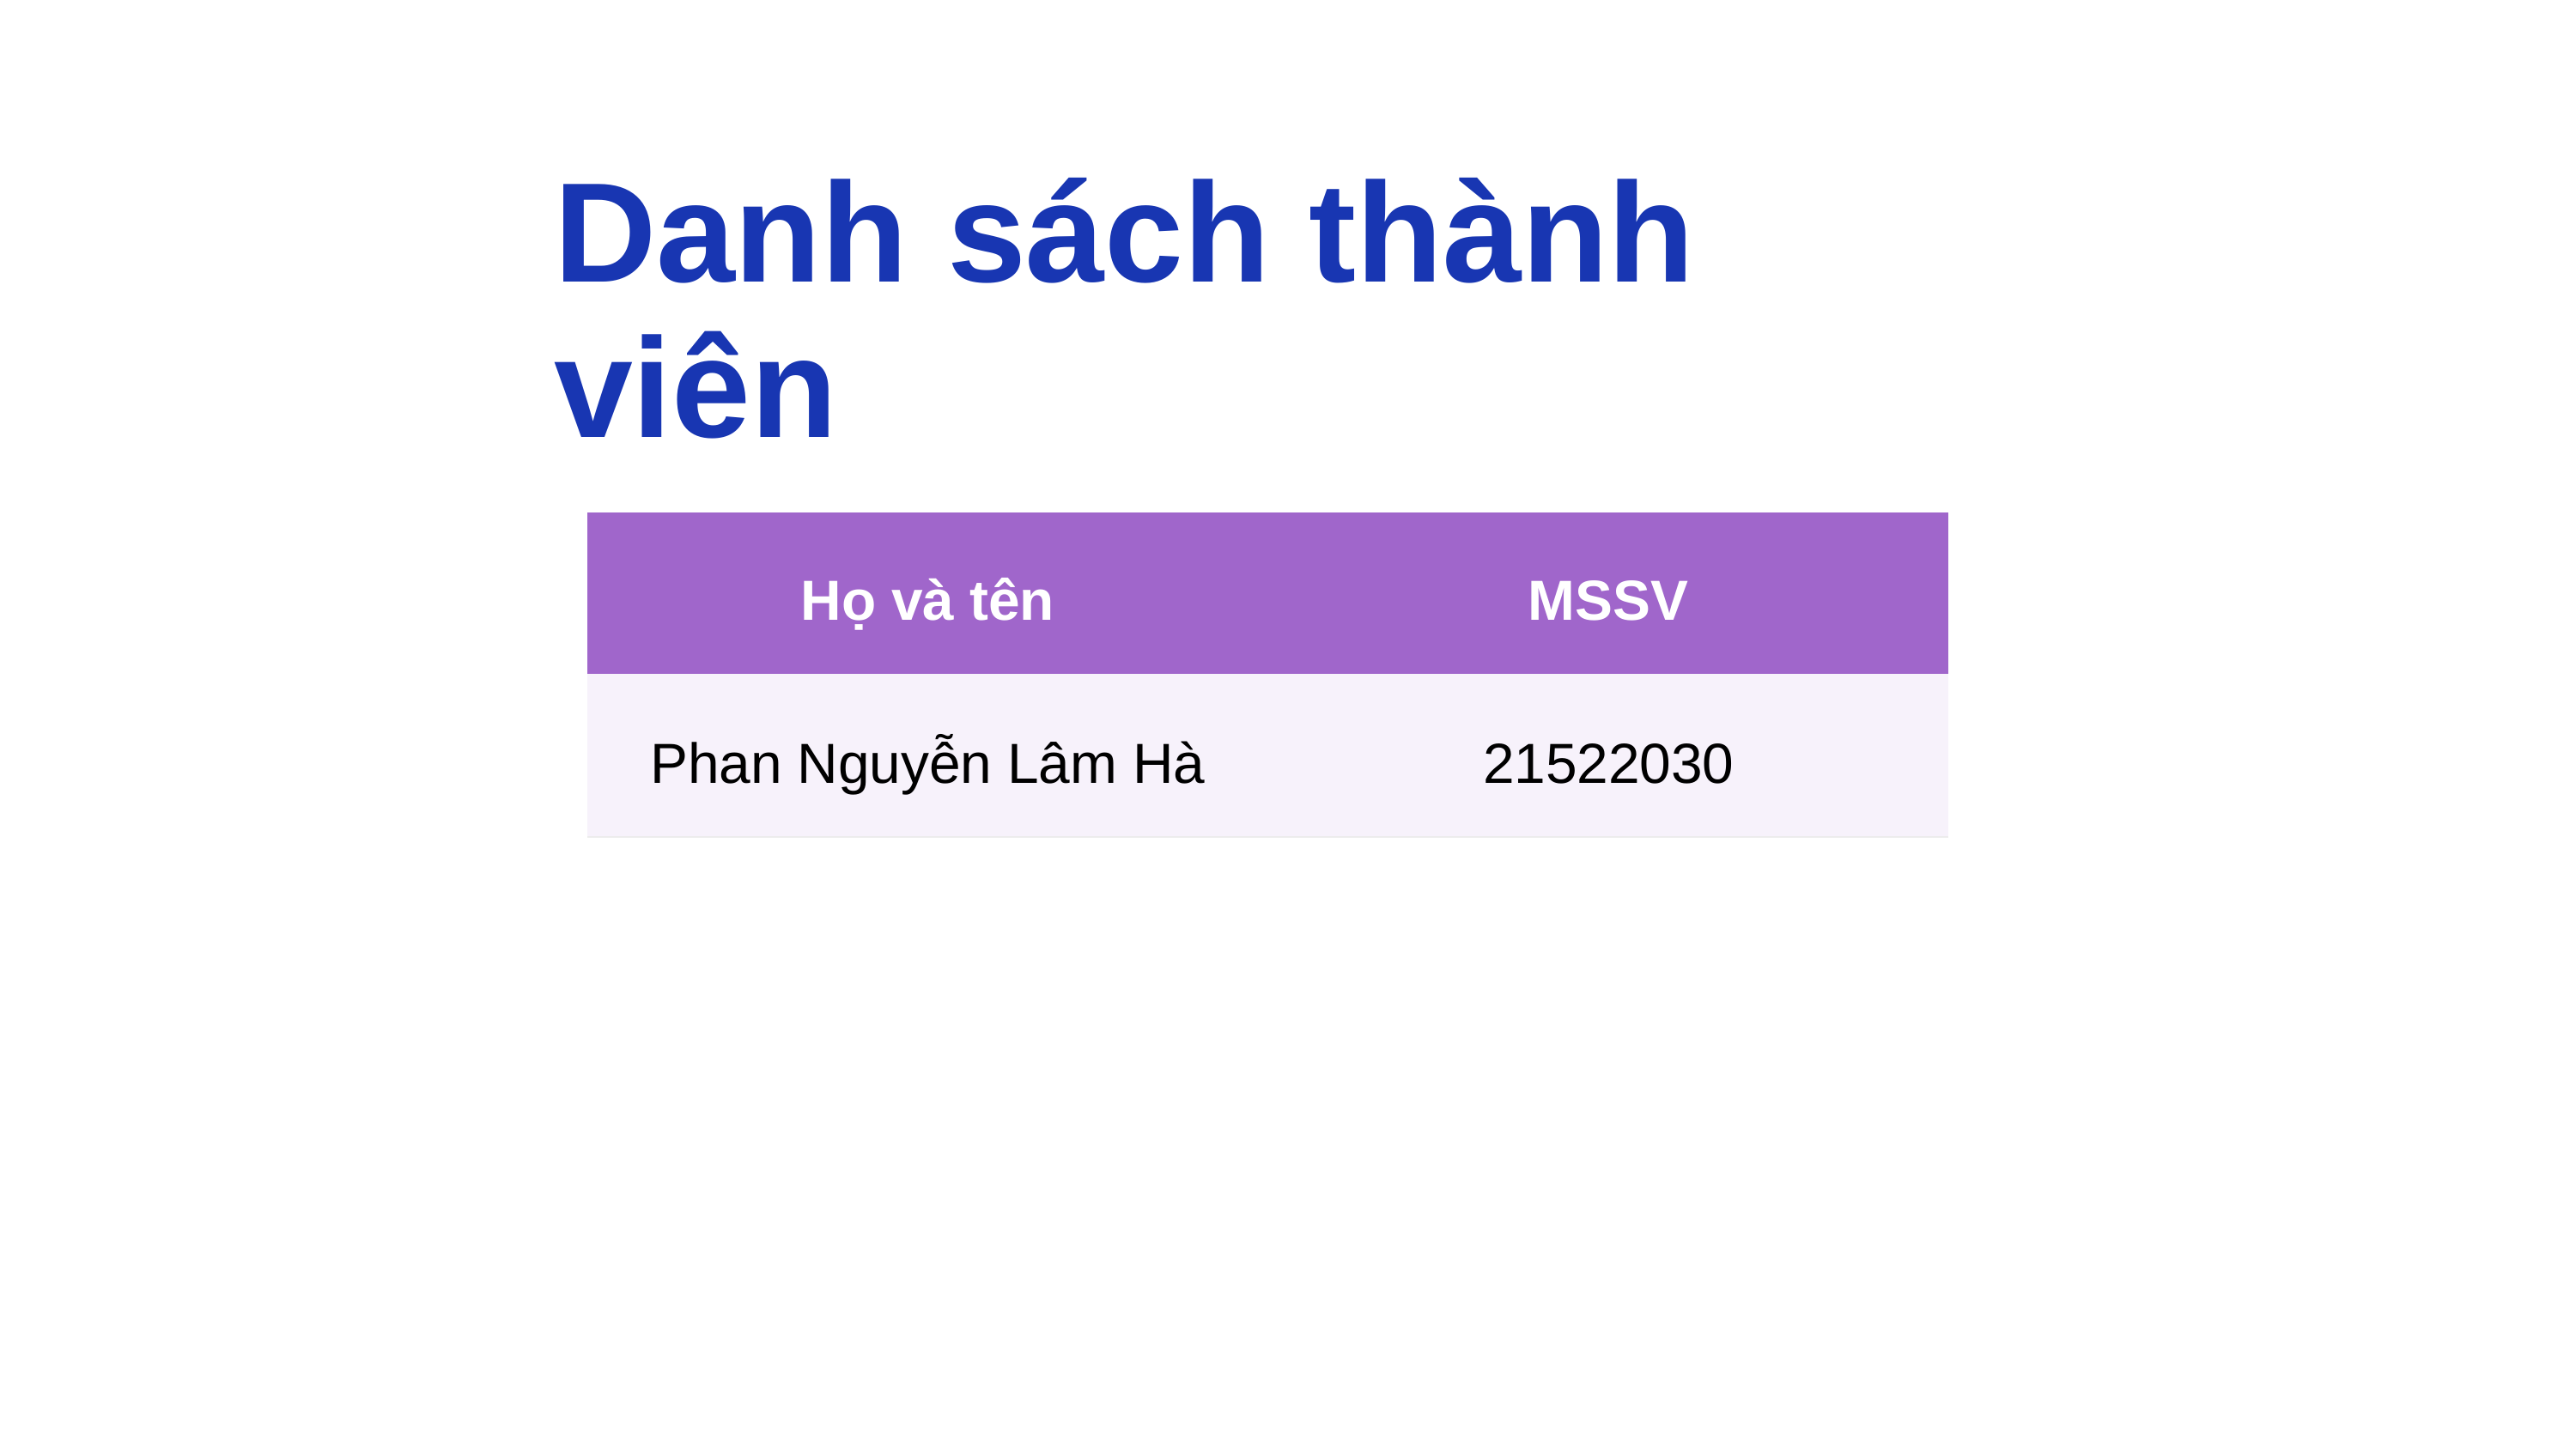

Danh sách thành viên
| Họ và tên | MSSV |
| --- | --- |
| Phan Nguyễn Lâm Hà | 21522030 |